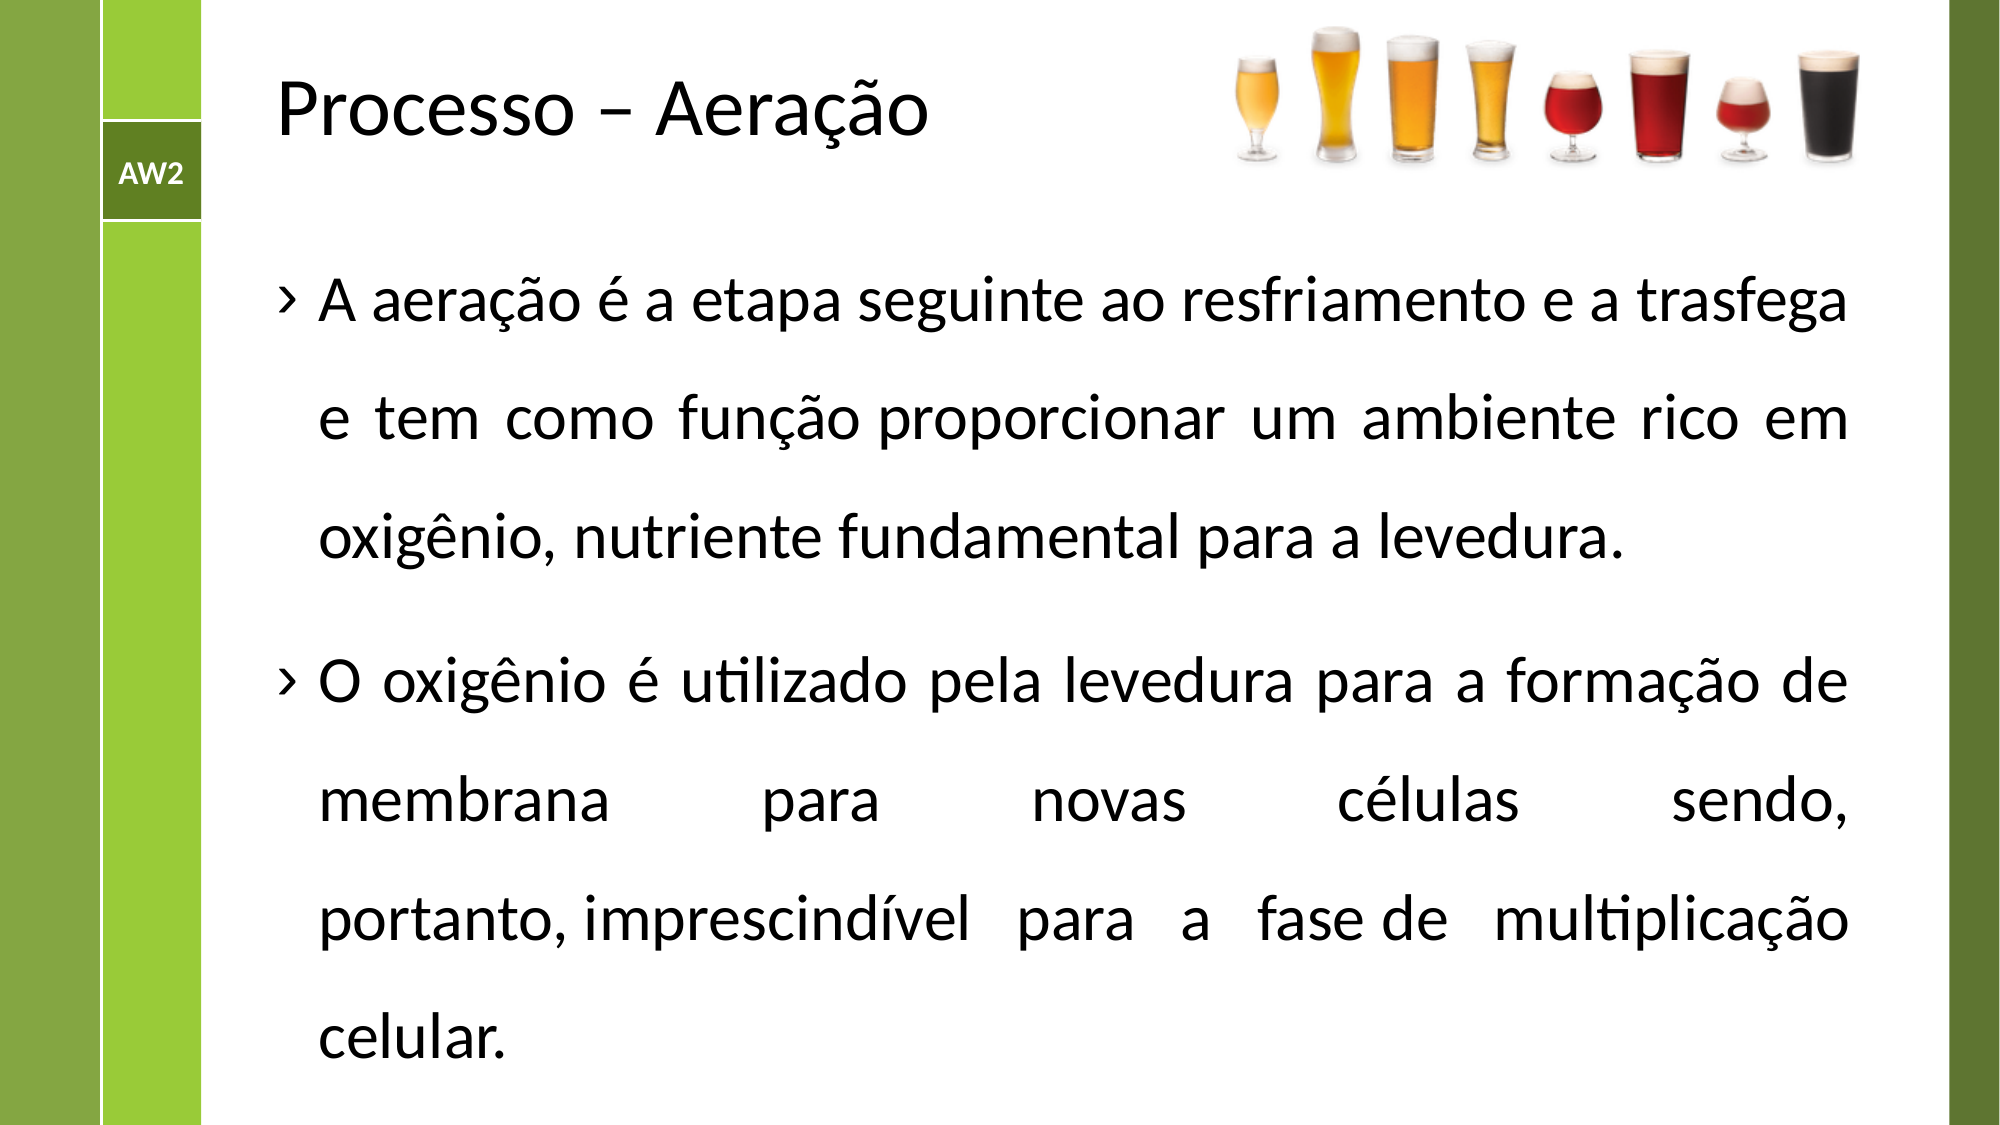

# Processo – Aeração
A aeração é a etapa seguinte ao resfriamento e a trasfega e tem como função proporcionar um ambiente rico em oxigênio, nutriente fundamental para a levedura.
O oxigênio é utilizado pela levedura para a formação de membrana para novas células sendo, portanto, imprescindível para a fase de multiplicação celular.